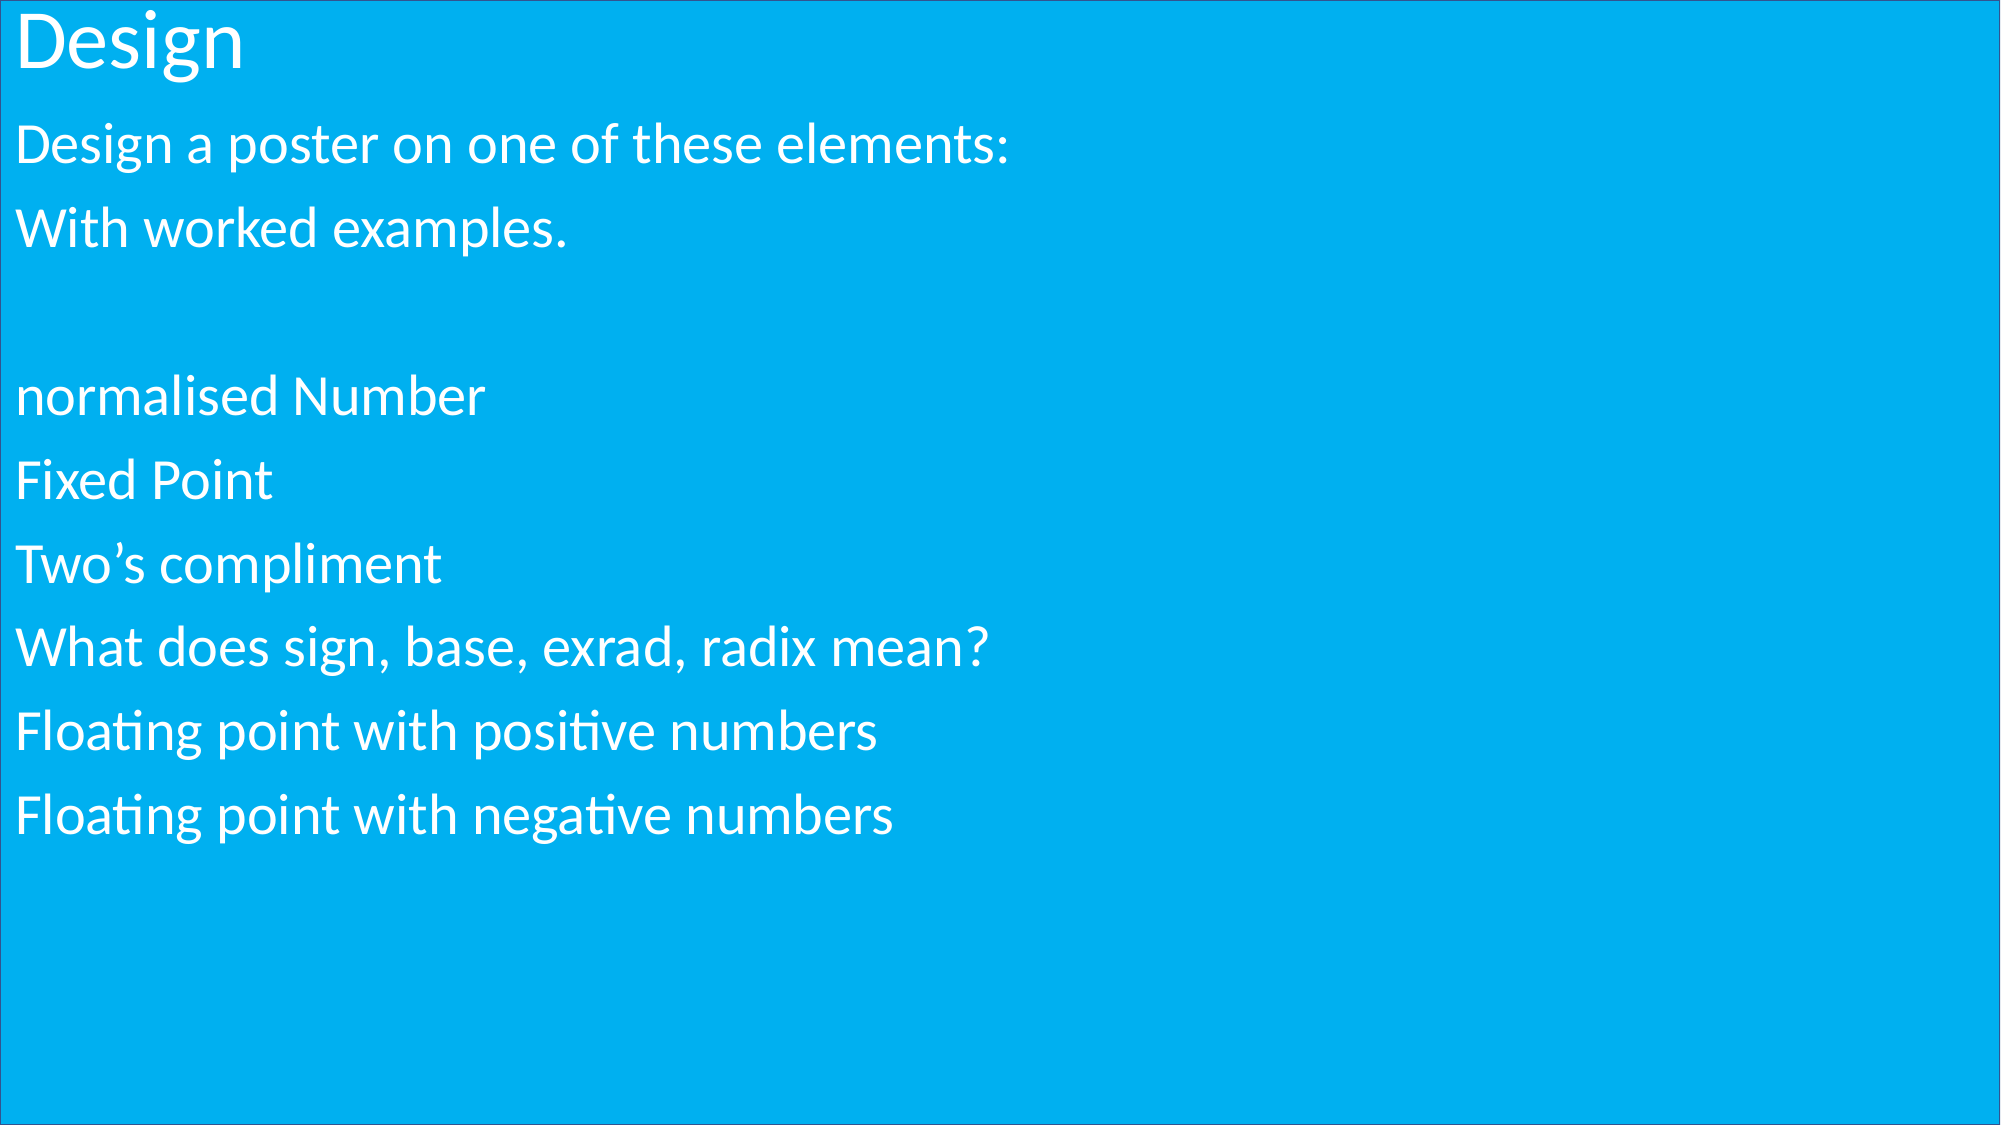

# Design
Design a poster on one of these elements:
With worked examples.

normalised Number
Fixed Point
Two’s compliment
What does sign, base, exrad, radix mean?
Floating point with positive numbers
Floating point with negative numbers